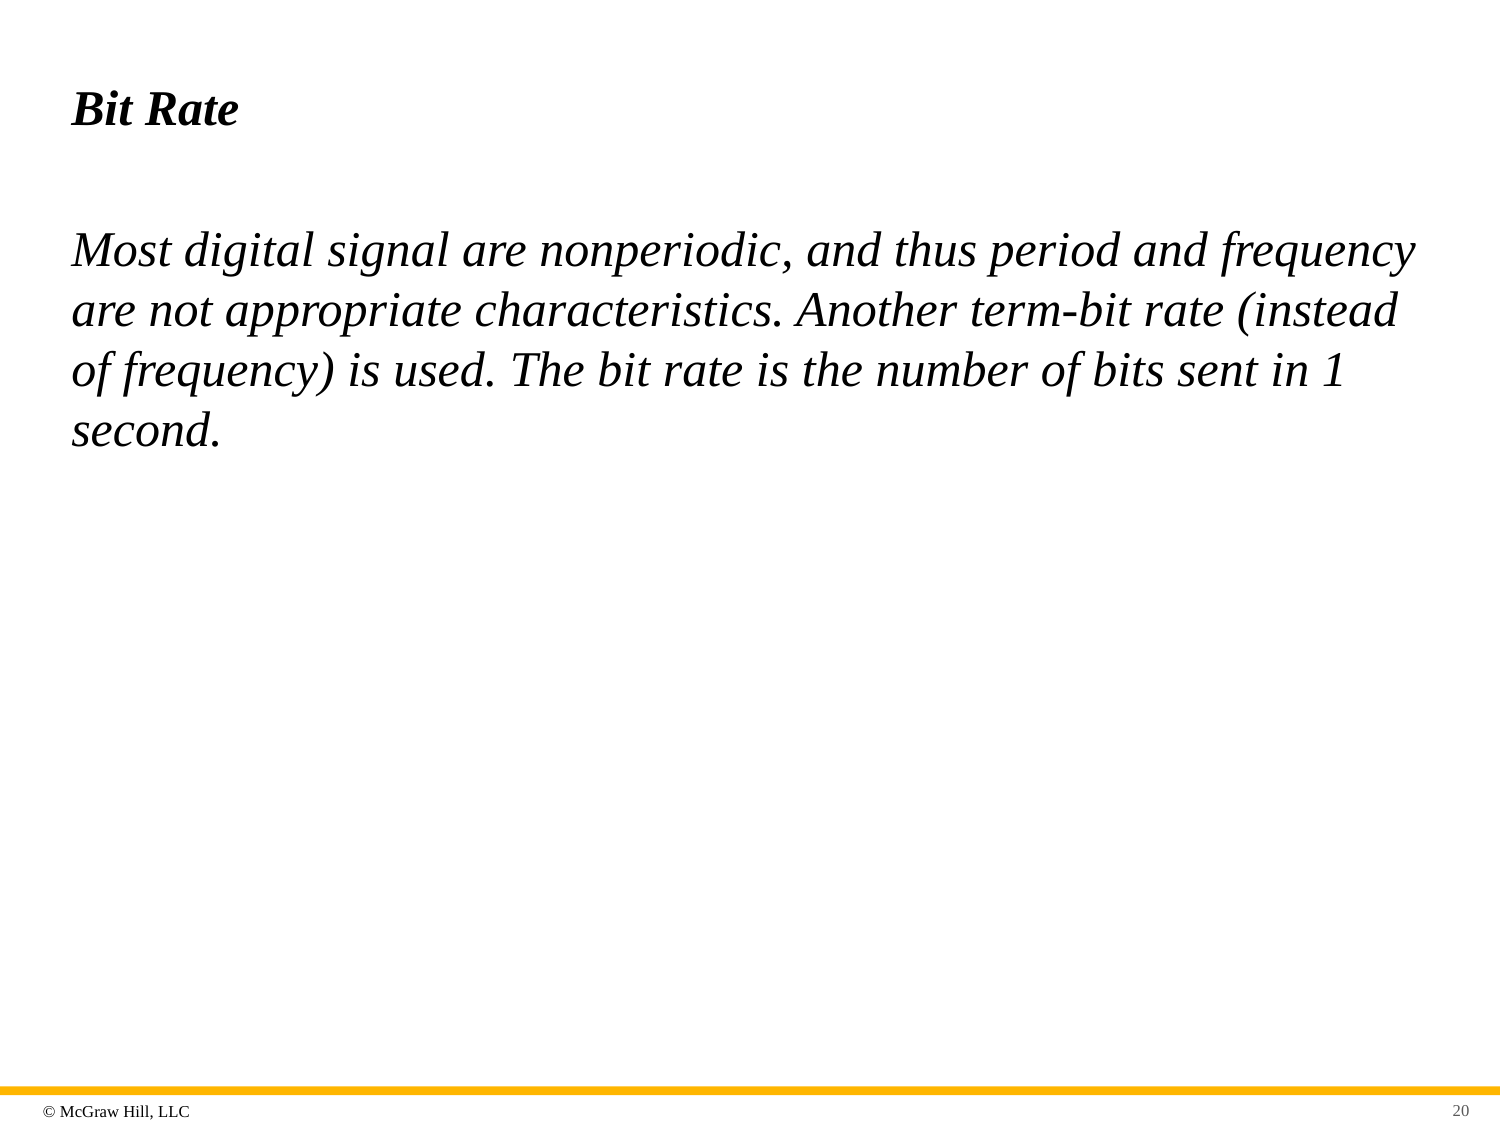

# Bit Rate
Most digital signal are nonperiodic, and thus period and frequency are not appropriate characteristics. Another term-bit rate (instead of frequency) is used. The bit rate is the number of bits sent in 1 second.
20